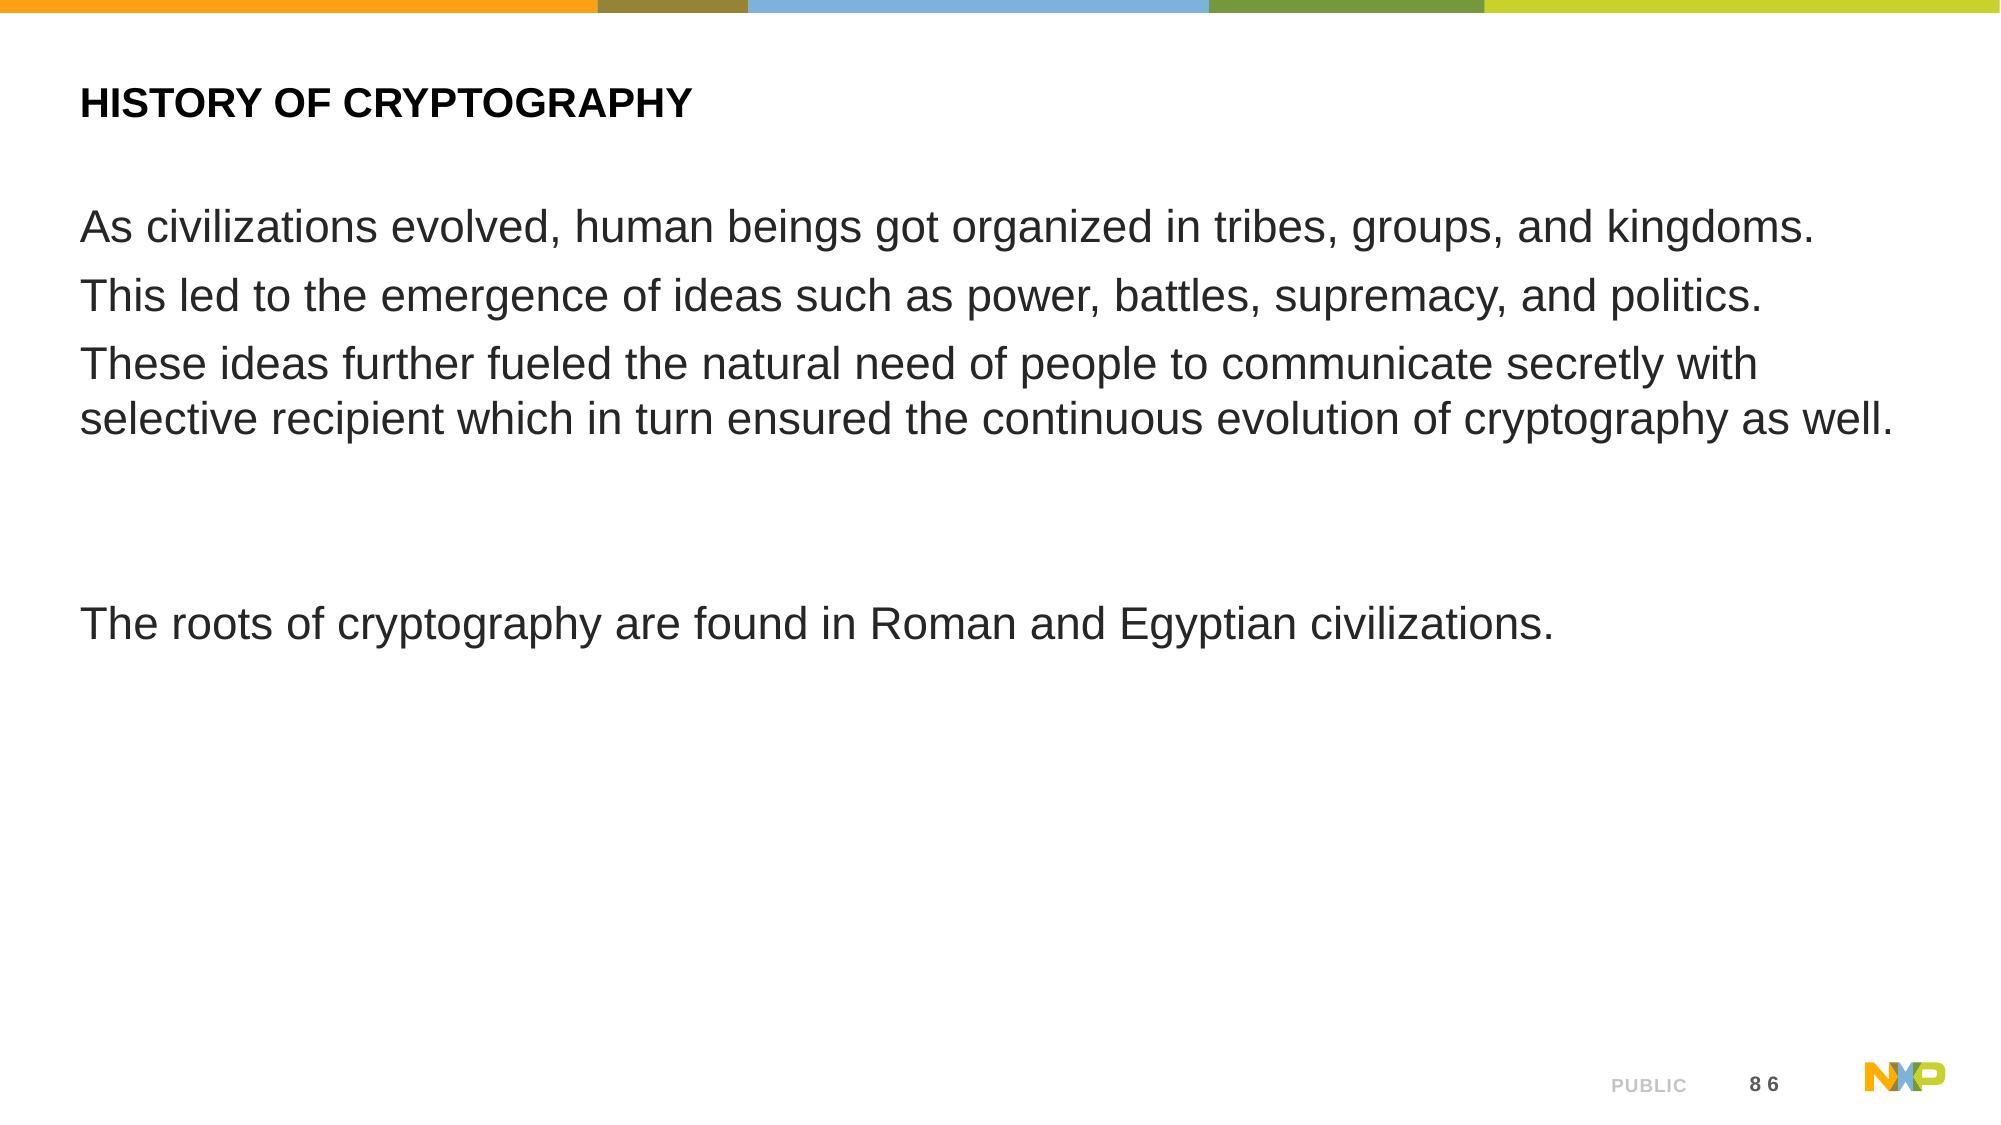

# History of Cryptography
As civilizations evolved, human beings got organized in tribes, groups, and kingdoms.
This led to the emergence of ideas such as power, battles, supremacy, and politics.
These ideas further fueled the natural need of people to communicate secretly with selective recipient which in turn ensured the continuous evolution of cryptography as well.

The roots of cryptography are found in Roman and Egyptian civilizations.